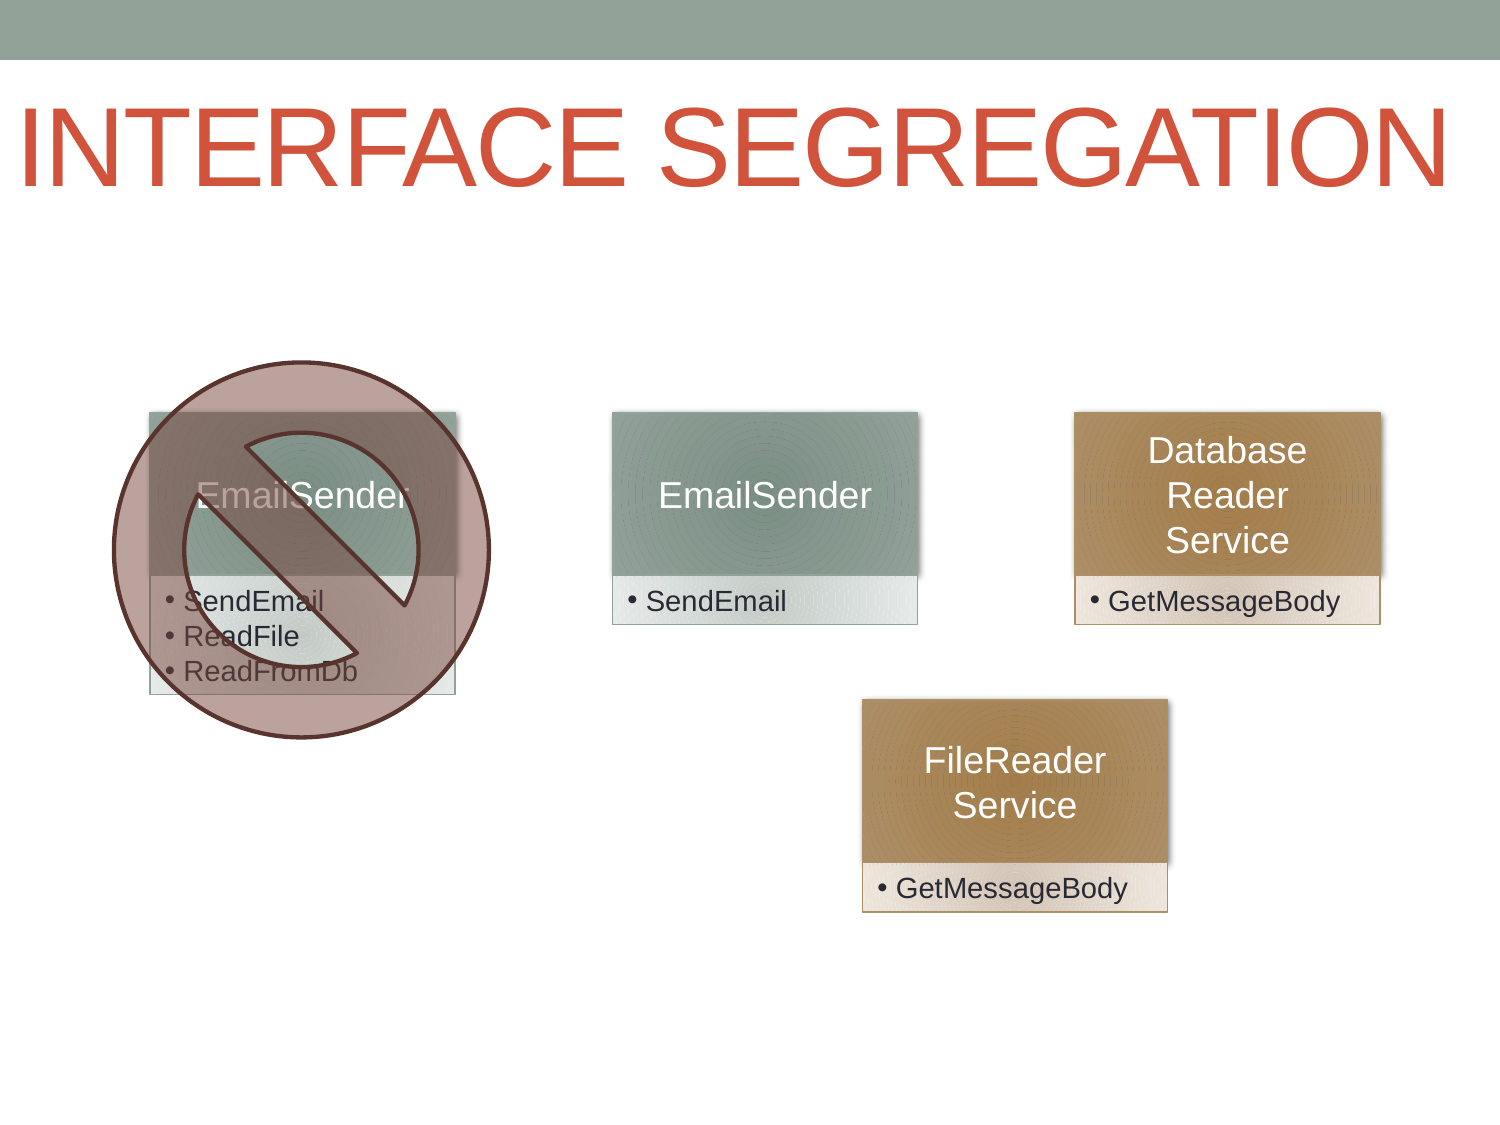

Interface Segregation

EmailSender
 SendEmail
 ReadFile
 ReadFromDb
EmailSender
 SendEmail
Database Reader
Service
 GetMessageBody
FileReader
Service
 GetMessageBody